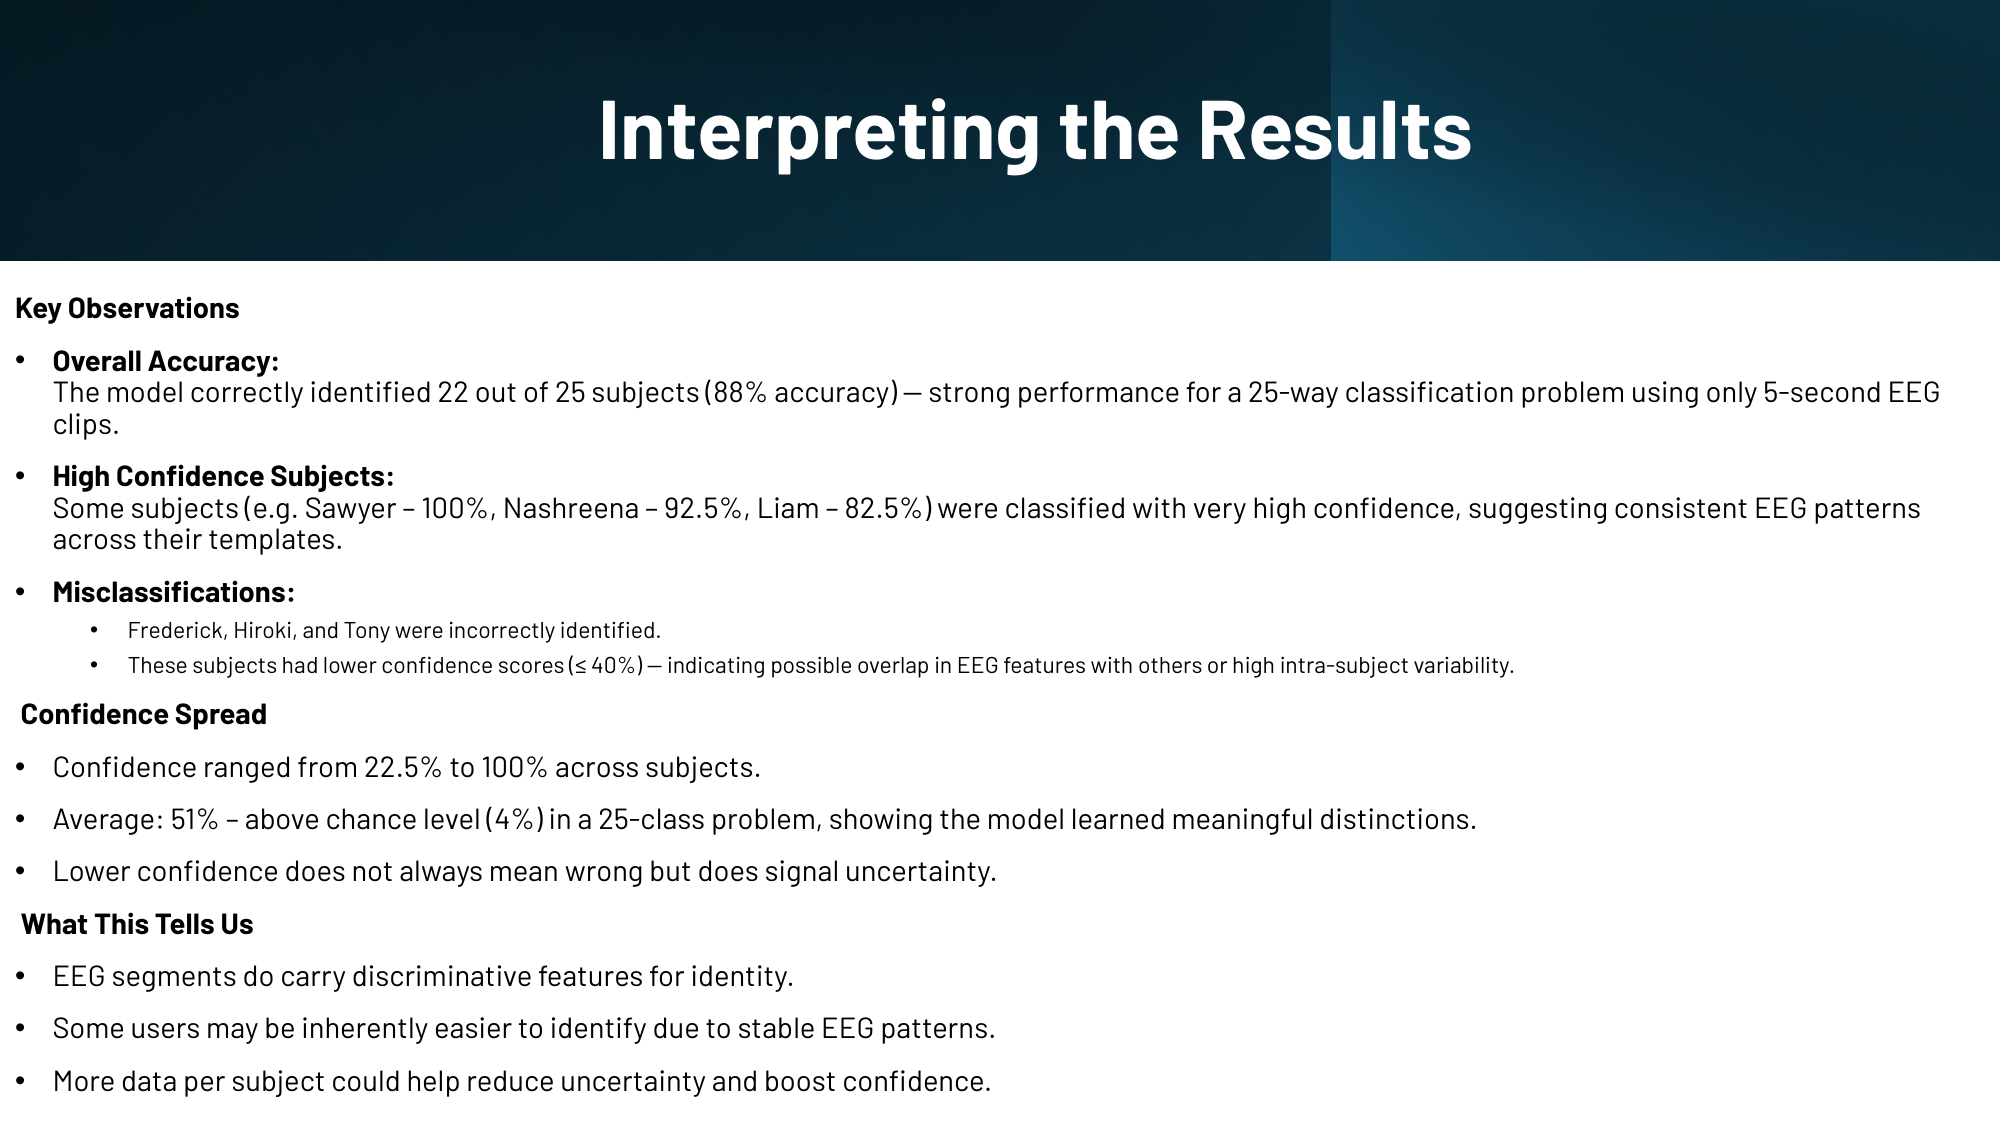

# Interpreting the Results
Key Observations
Overall Accuracy:
The model correctly identified 22 out of 25 subjects (88% accuracy) — strong performance for a 25-way classification problem using only 5-second EEG clips.
High Confidence Subjects:
Some subjects (e.g. Sawyer – 100%, Nashreena – 92.5%, Liam – 82.5%) were classified with very high confidence, suggesting consistent EEG patterns across their templates.
Misclassifications:
Frederick, Hiroki, and Tony were incorrectly identified.
These subjects had lower confidence scores (≤ 40%) — indicating possible overlap in EEG features with others or high intra-subject variability.
 Confidence Spread
Confidence ranged from 22.5% to 100% across subjects.
Average: 51% – above chance level (4%) in a 25-class problem, showing the model learned meaningful distinctions.
Lower confidence does not always mean wrong but does signal uncertainty.
 What This Tells Us
EEG segments do carry discriminative features for identity.
Some users may be inherently easier to identify due to stable EEG patterns.
More data per subject could help reduce uncertainty and boost confidence.